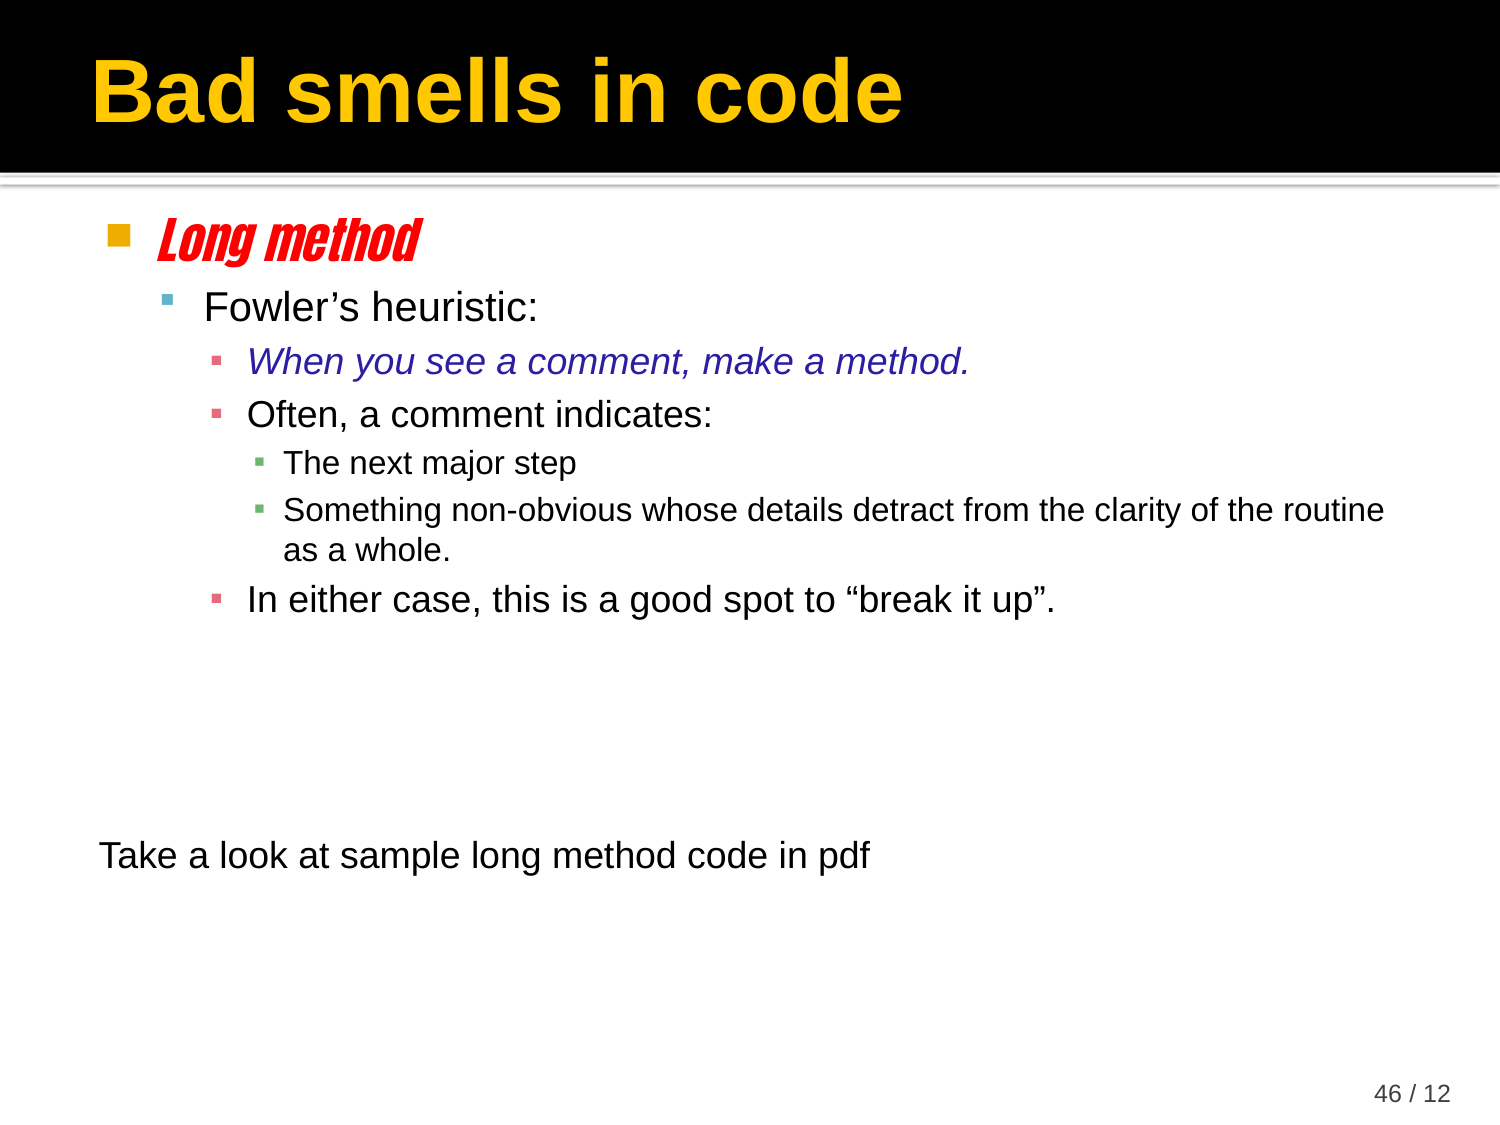

Bad smells in code
Long method
Fowler’s heuristic:
When you see a comment, make a method.
Often, a comment indicates:
The next major step
Something non-obvious whose details detract from the clarity of the routine as a whole.
In either case, this is a good spot to “break it up”.
Take a look at sample long method code in pdf
12 / 46